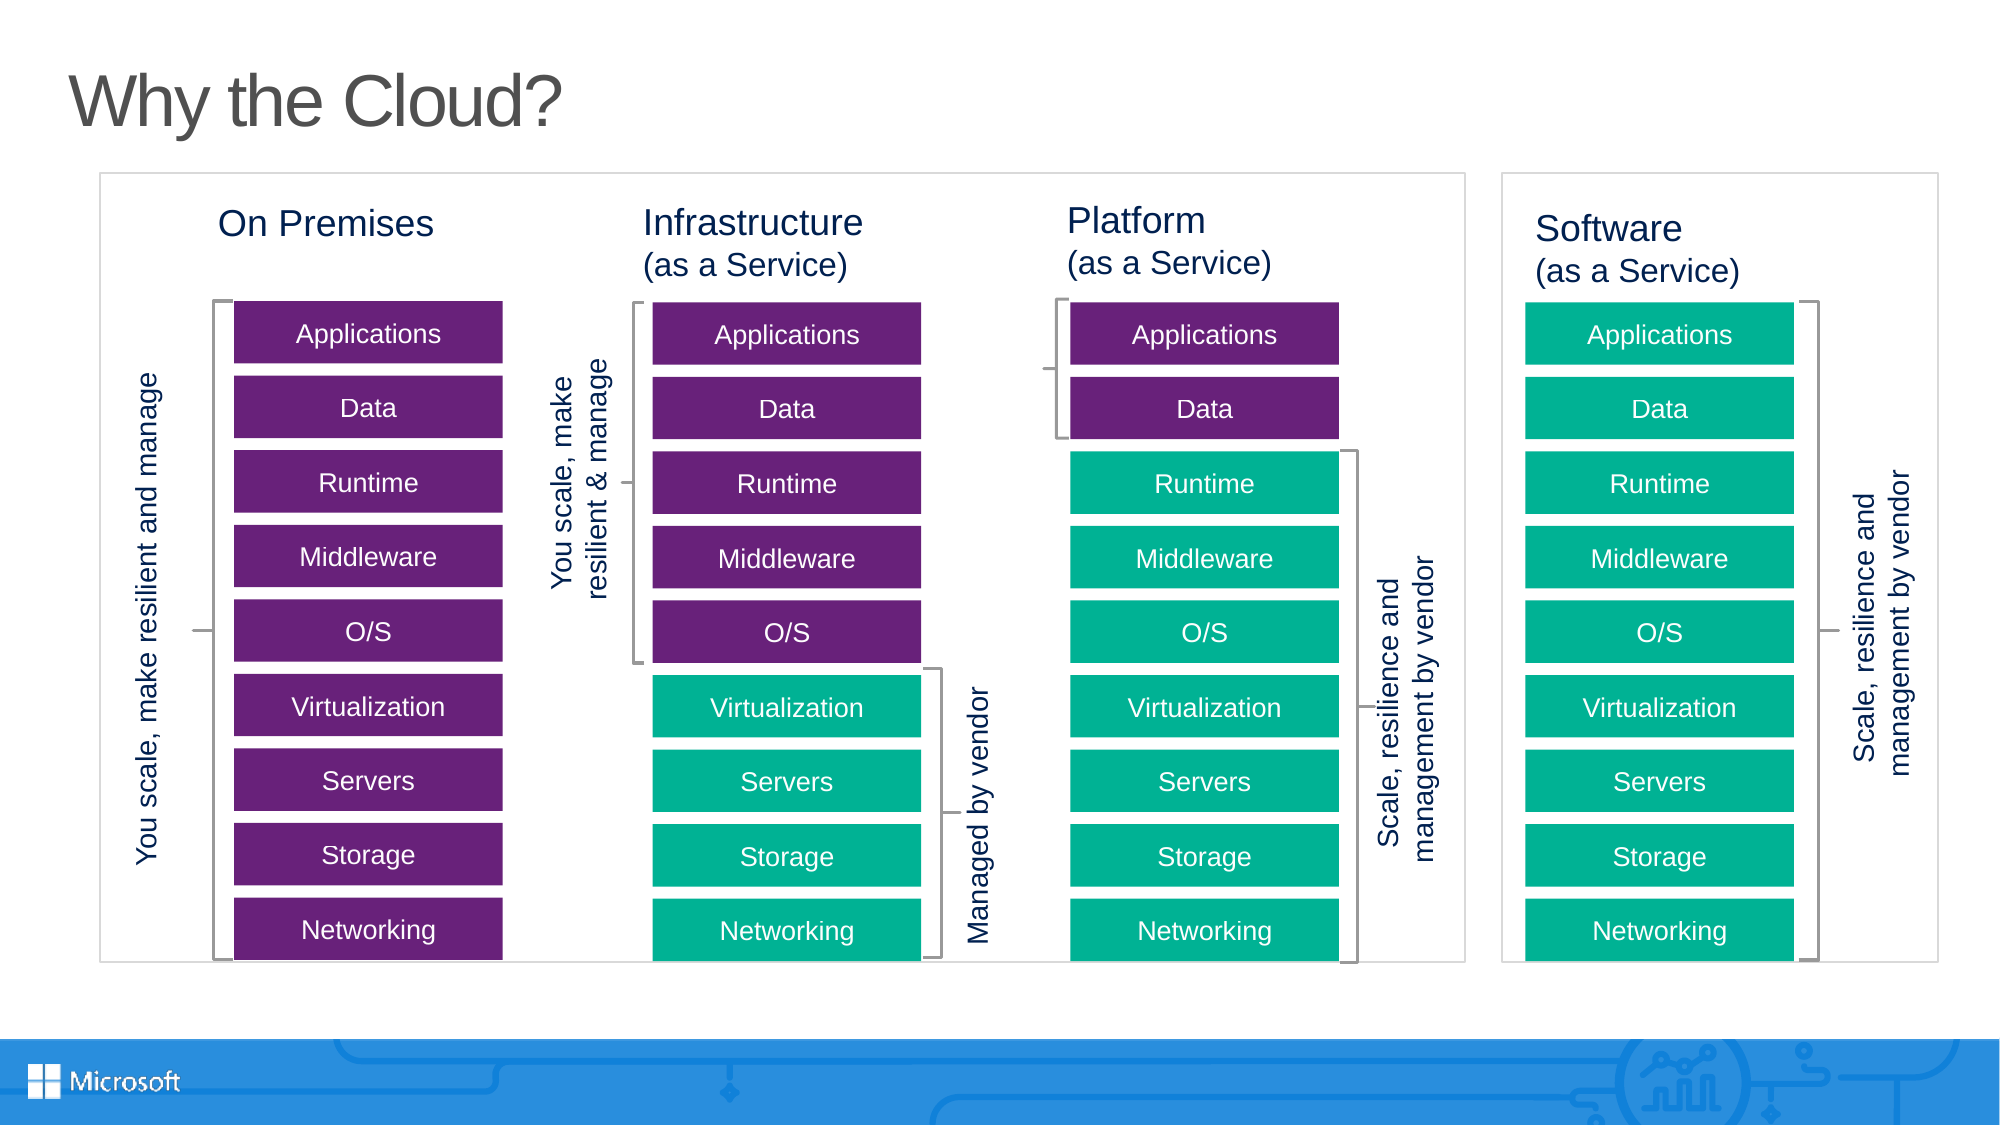

# Why the Cloud?

Platform
(as a Service)
Infrastructure
(as a Service)
On Premises
Software
(as a Service)

Applications

Applications

Applications
Applications
You manage
You scale, make
resilient & manage
You scale, make resilient and manage
Data
Data
Data
Data
Runtime

Runtime
Runtime
Runtime
Scale, resilience and
management by vendor
Middleware
Middleware
Middleware
Middleware
Scale, resilience and
management by vendor
O/S
O/S
O/S
O/S

Virtualization
Virtualization
Virtualization
Virtualization
Managed by vendor
Servers
Servers
Servers
Servers
Storage
Storage
Storage
Storage
Networking
Networking
Networking
Networking